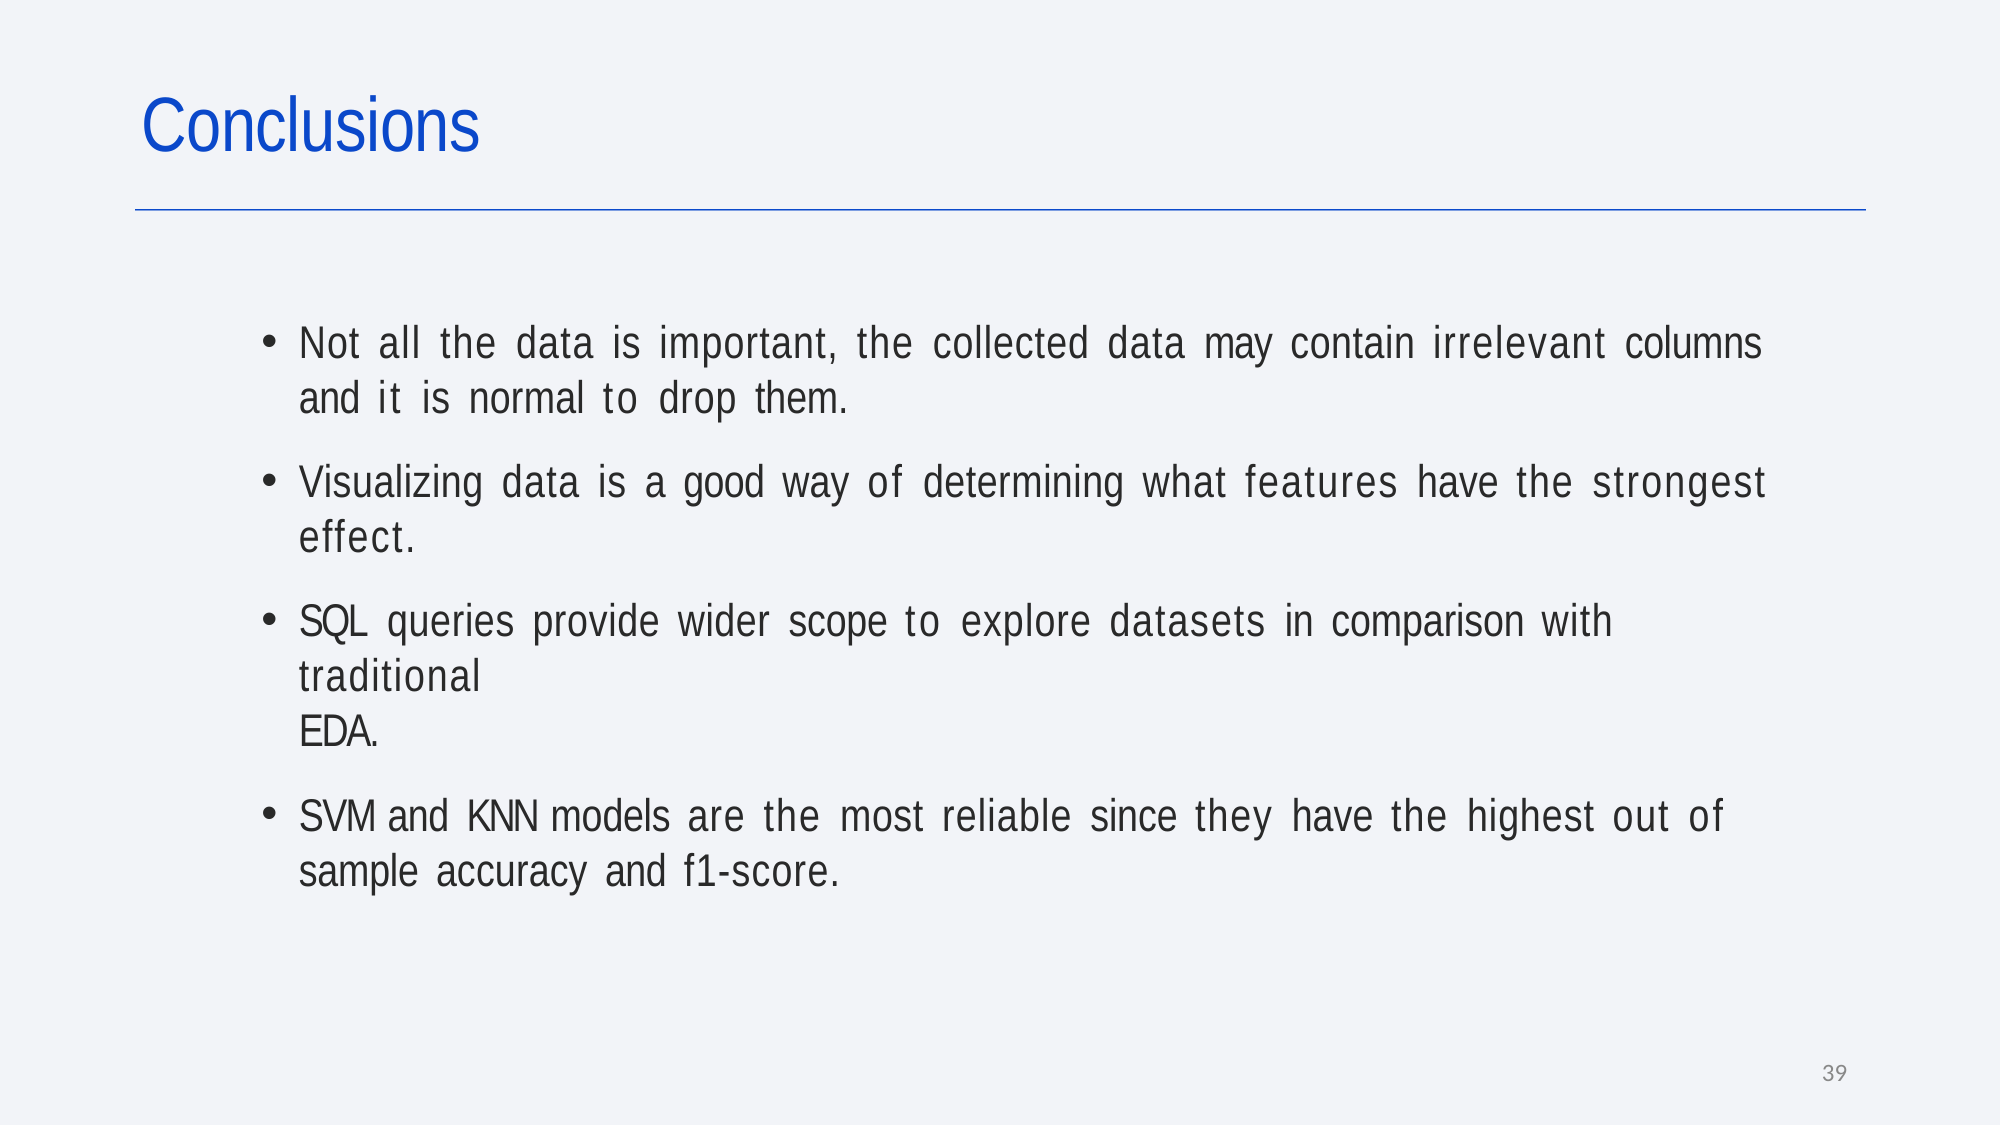

# Conclusions
Not all the data is important, the collected data may contain irrelevant columns  and it is normal to drop them.
Visualizing data is a good way of determining what features have the strongest  effect.
SQL queries provide wider scope to explore datasets in comparison with traditional
EDA.
SVM and KNN models are the most reliable since they have the highest out of  sample accuracy and f1-score.
39